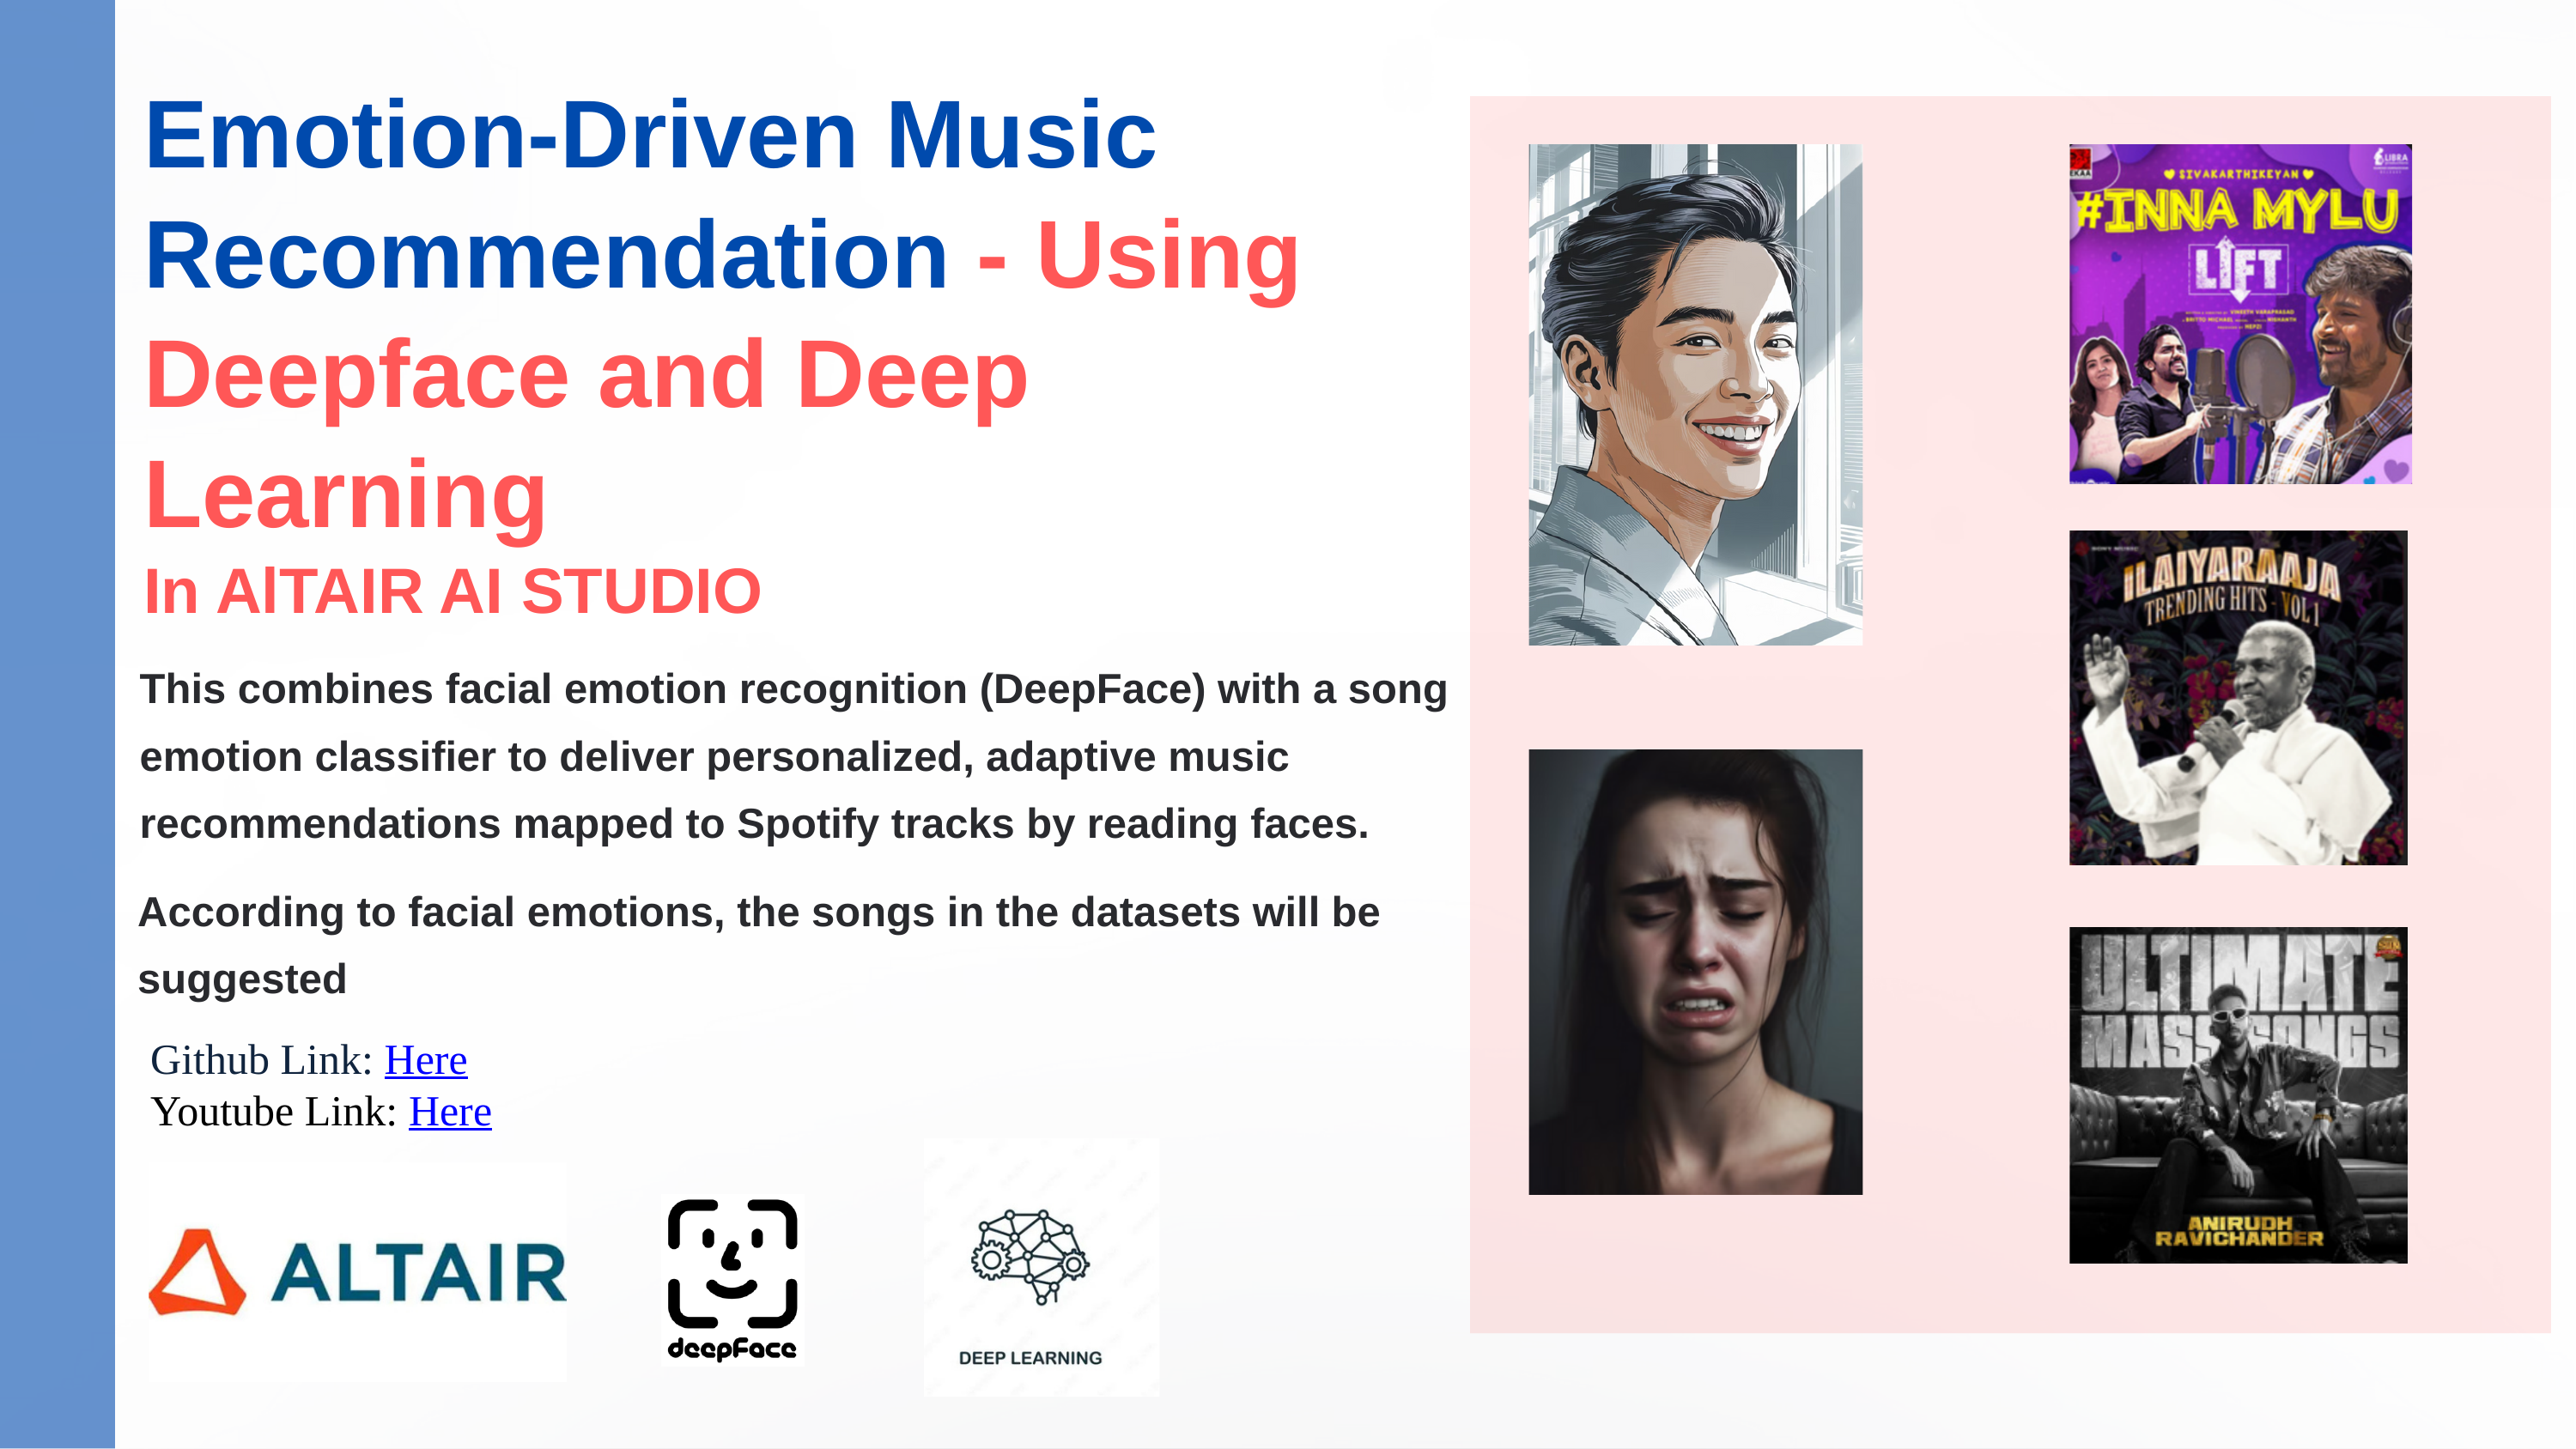

Emotion-Driven Music Recommendation - Using Deepface and Deep Learning
In AlTAIR AI STUDIO

This combines facial emotion recognition (DeepFace) with a song emotion classifier to deliver personalized, adaptive music recommendations mapped to Spotify tracks by reading faces.

According to facial emotions, the songs in the datasets will be suggested

Github Link: Here
Youtube Link: Here